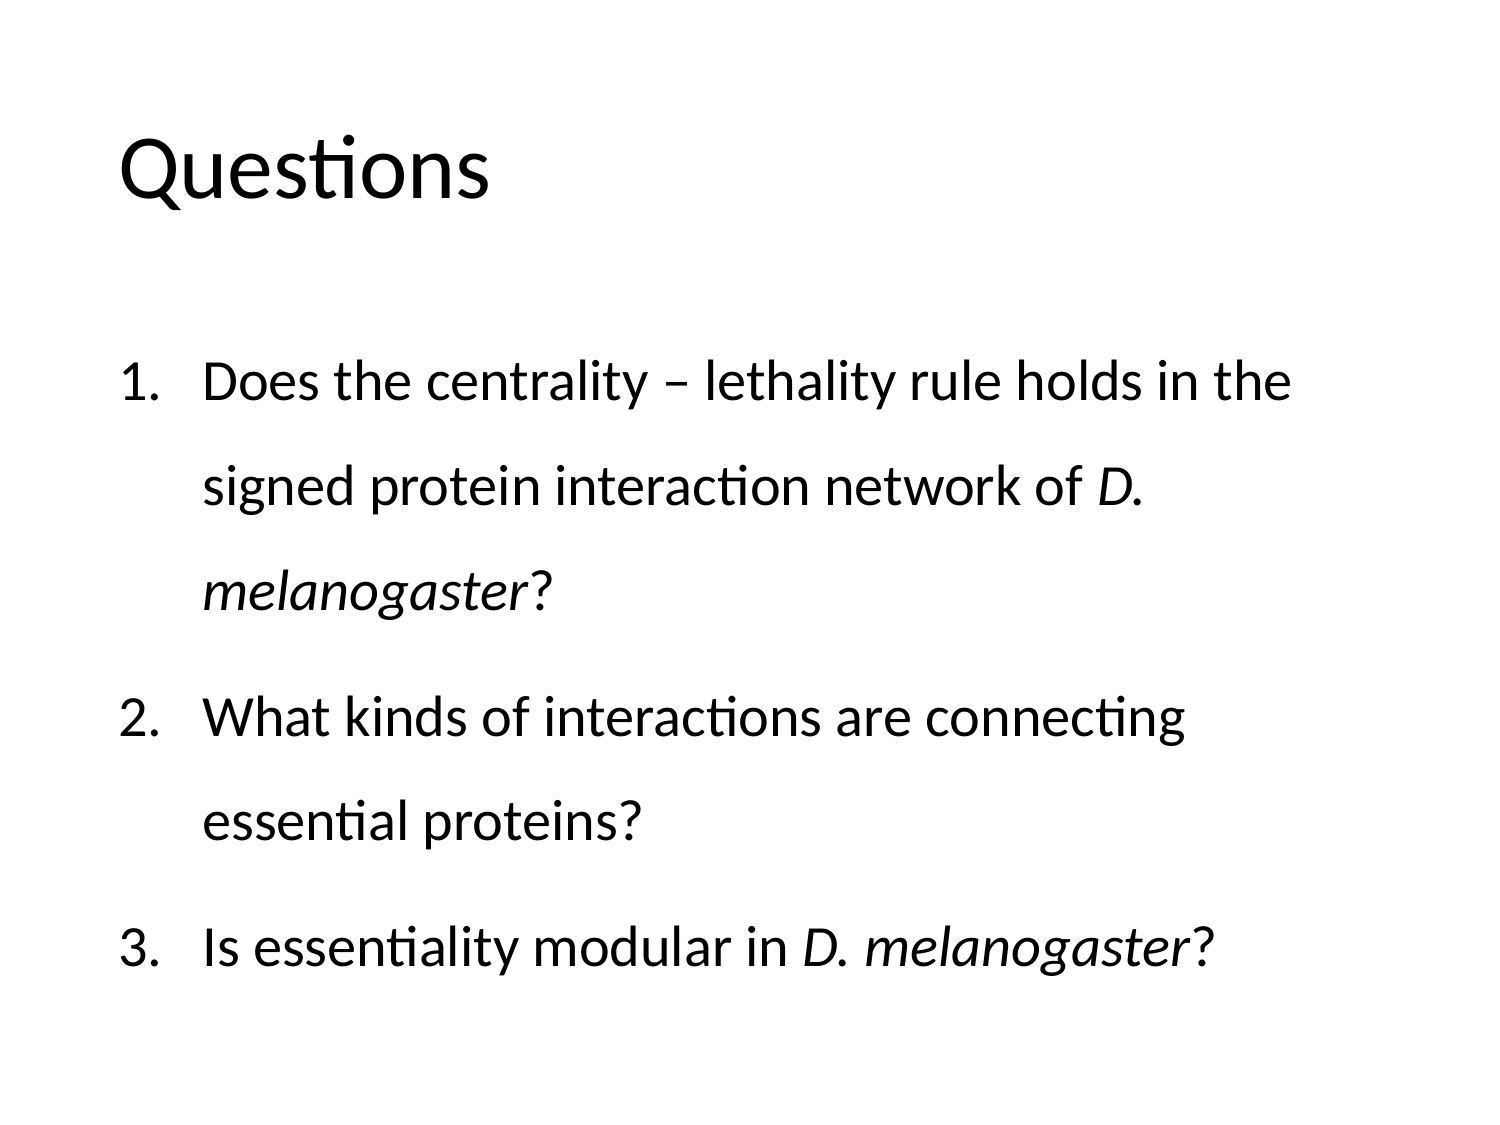

# Questions
Does the centrality – lethality rule holds in the signed protein interaction network of D. melanogaster?
What kinds of interactions are connecting essential proteins?
Is essentiality modular in D. melanogaster?